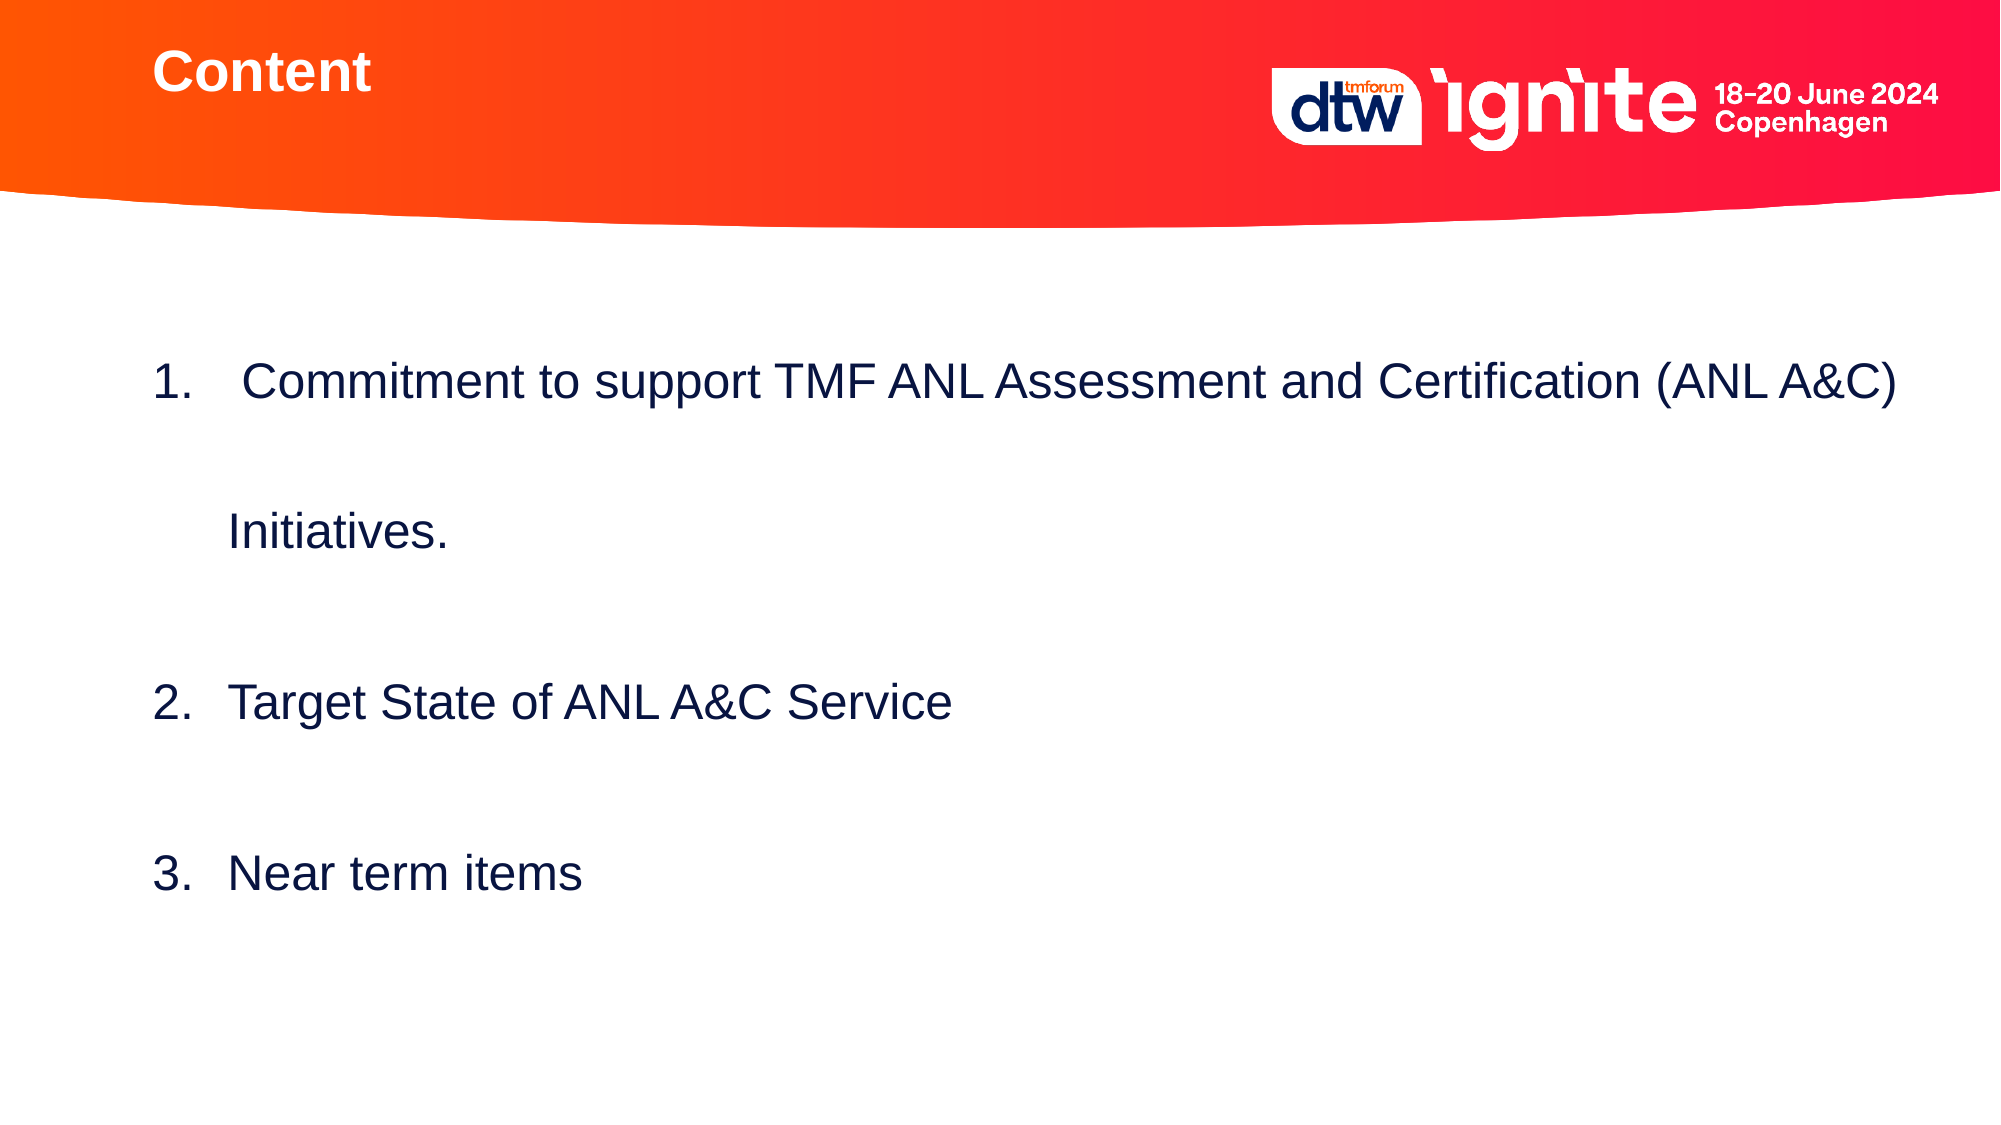

# Content
 Commitment to support TMF ANL Assessment and Certification (ANL A&C) Initiatives.
Target State of ANL A&C Service
Near term items